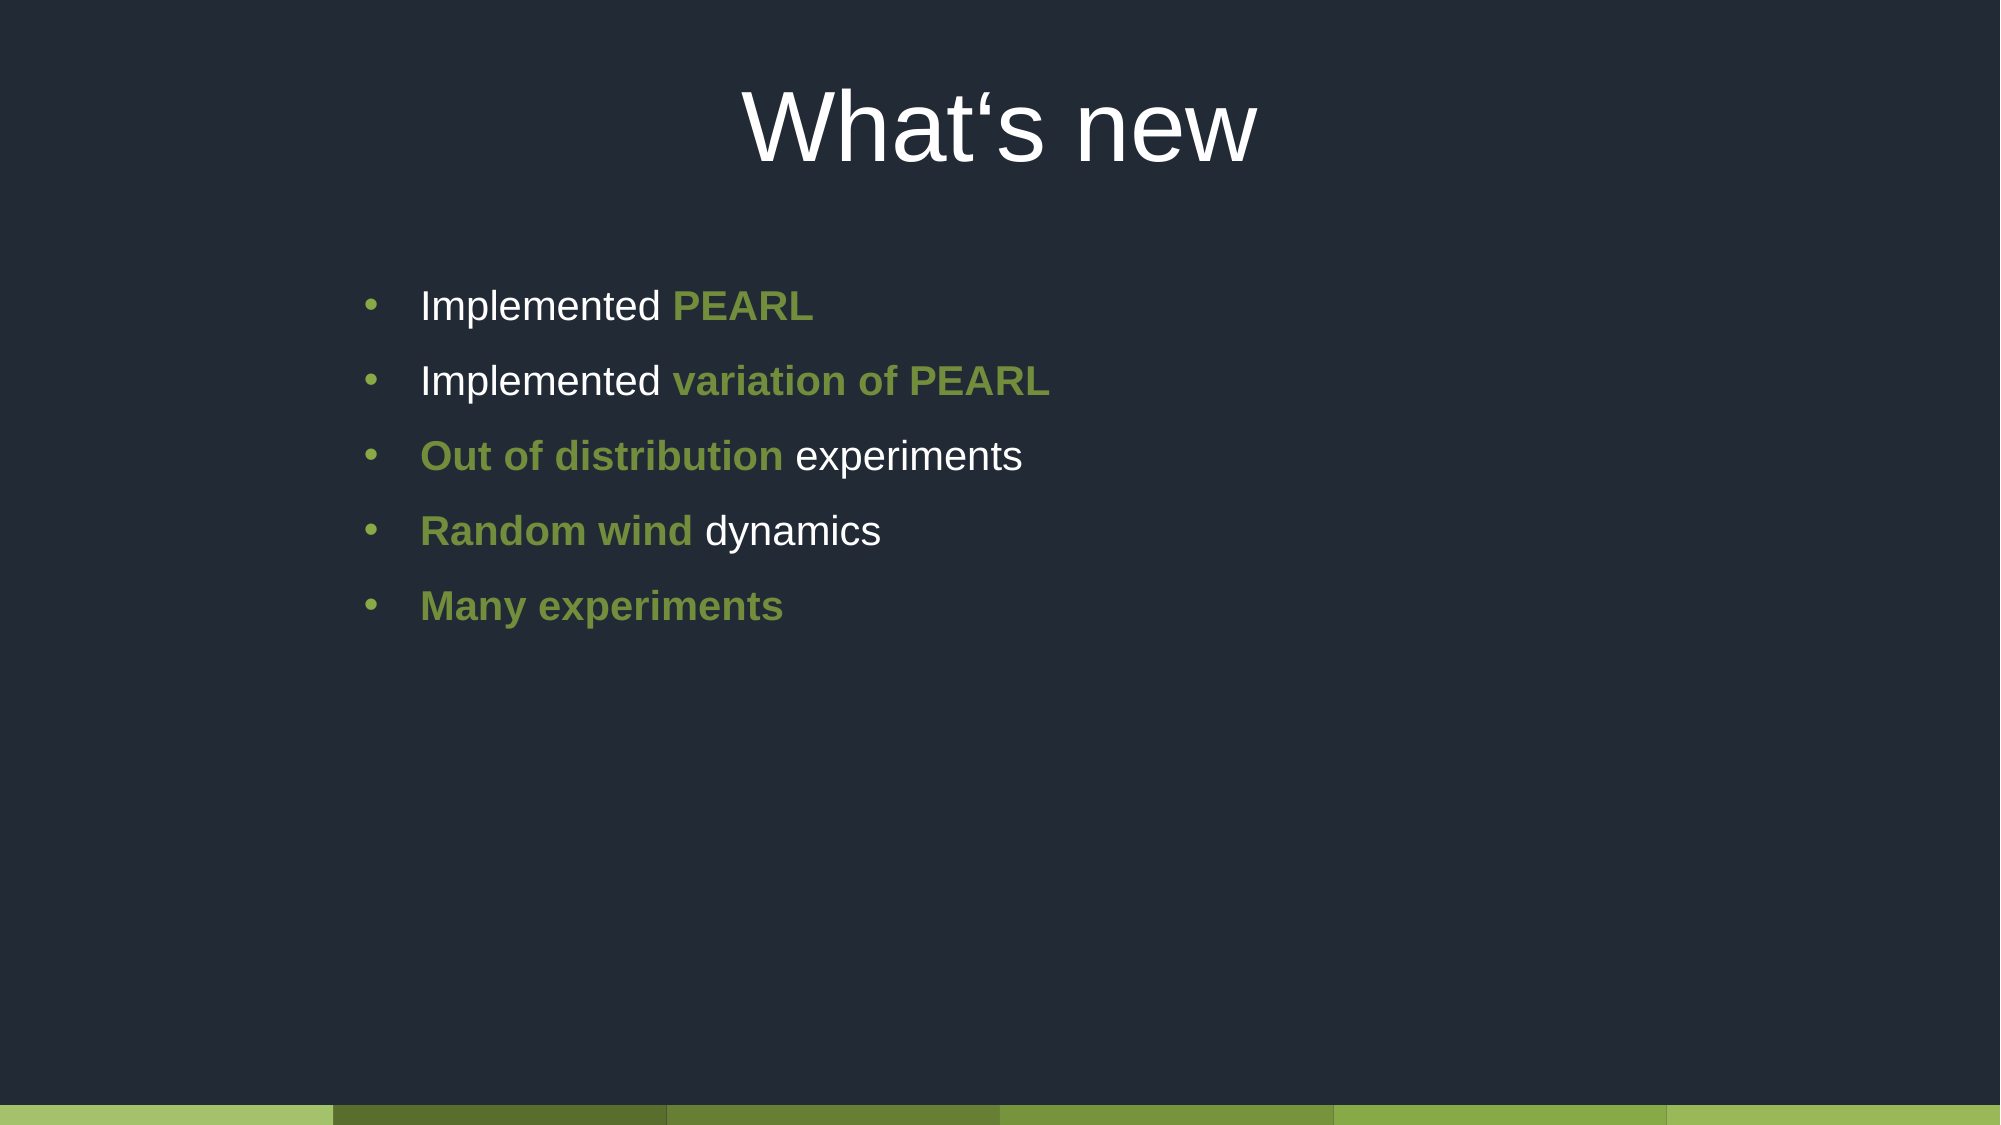

What‘s new
Implemented PEARL
Implemented variation of PEARL
Out of distribution experiments
Random wind dynamics
Many experiments